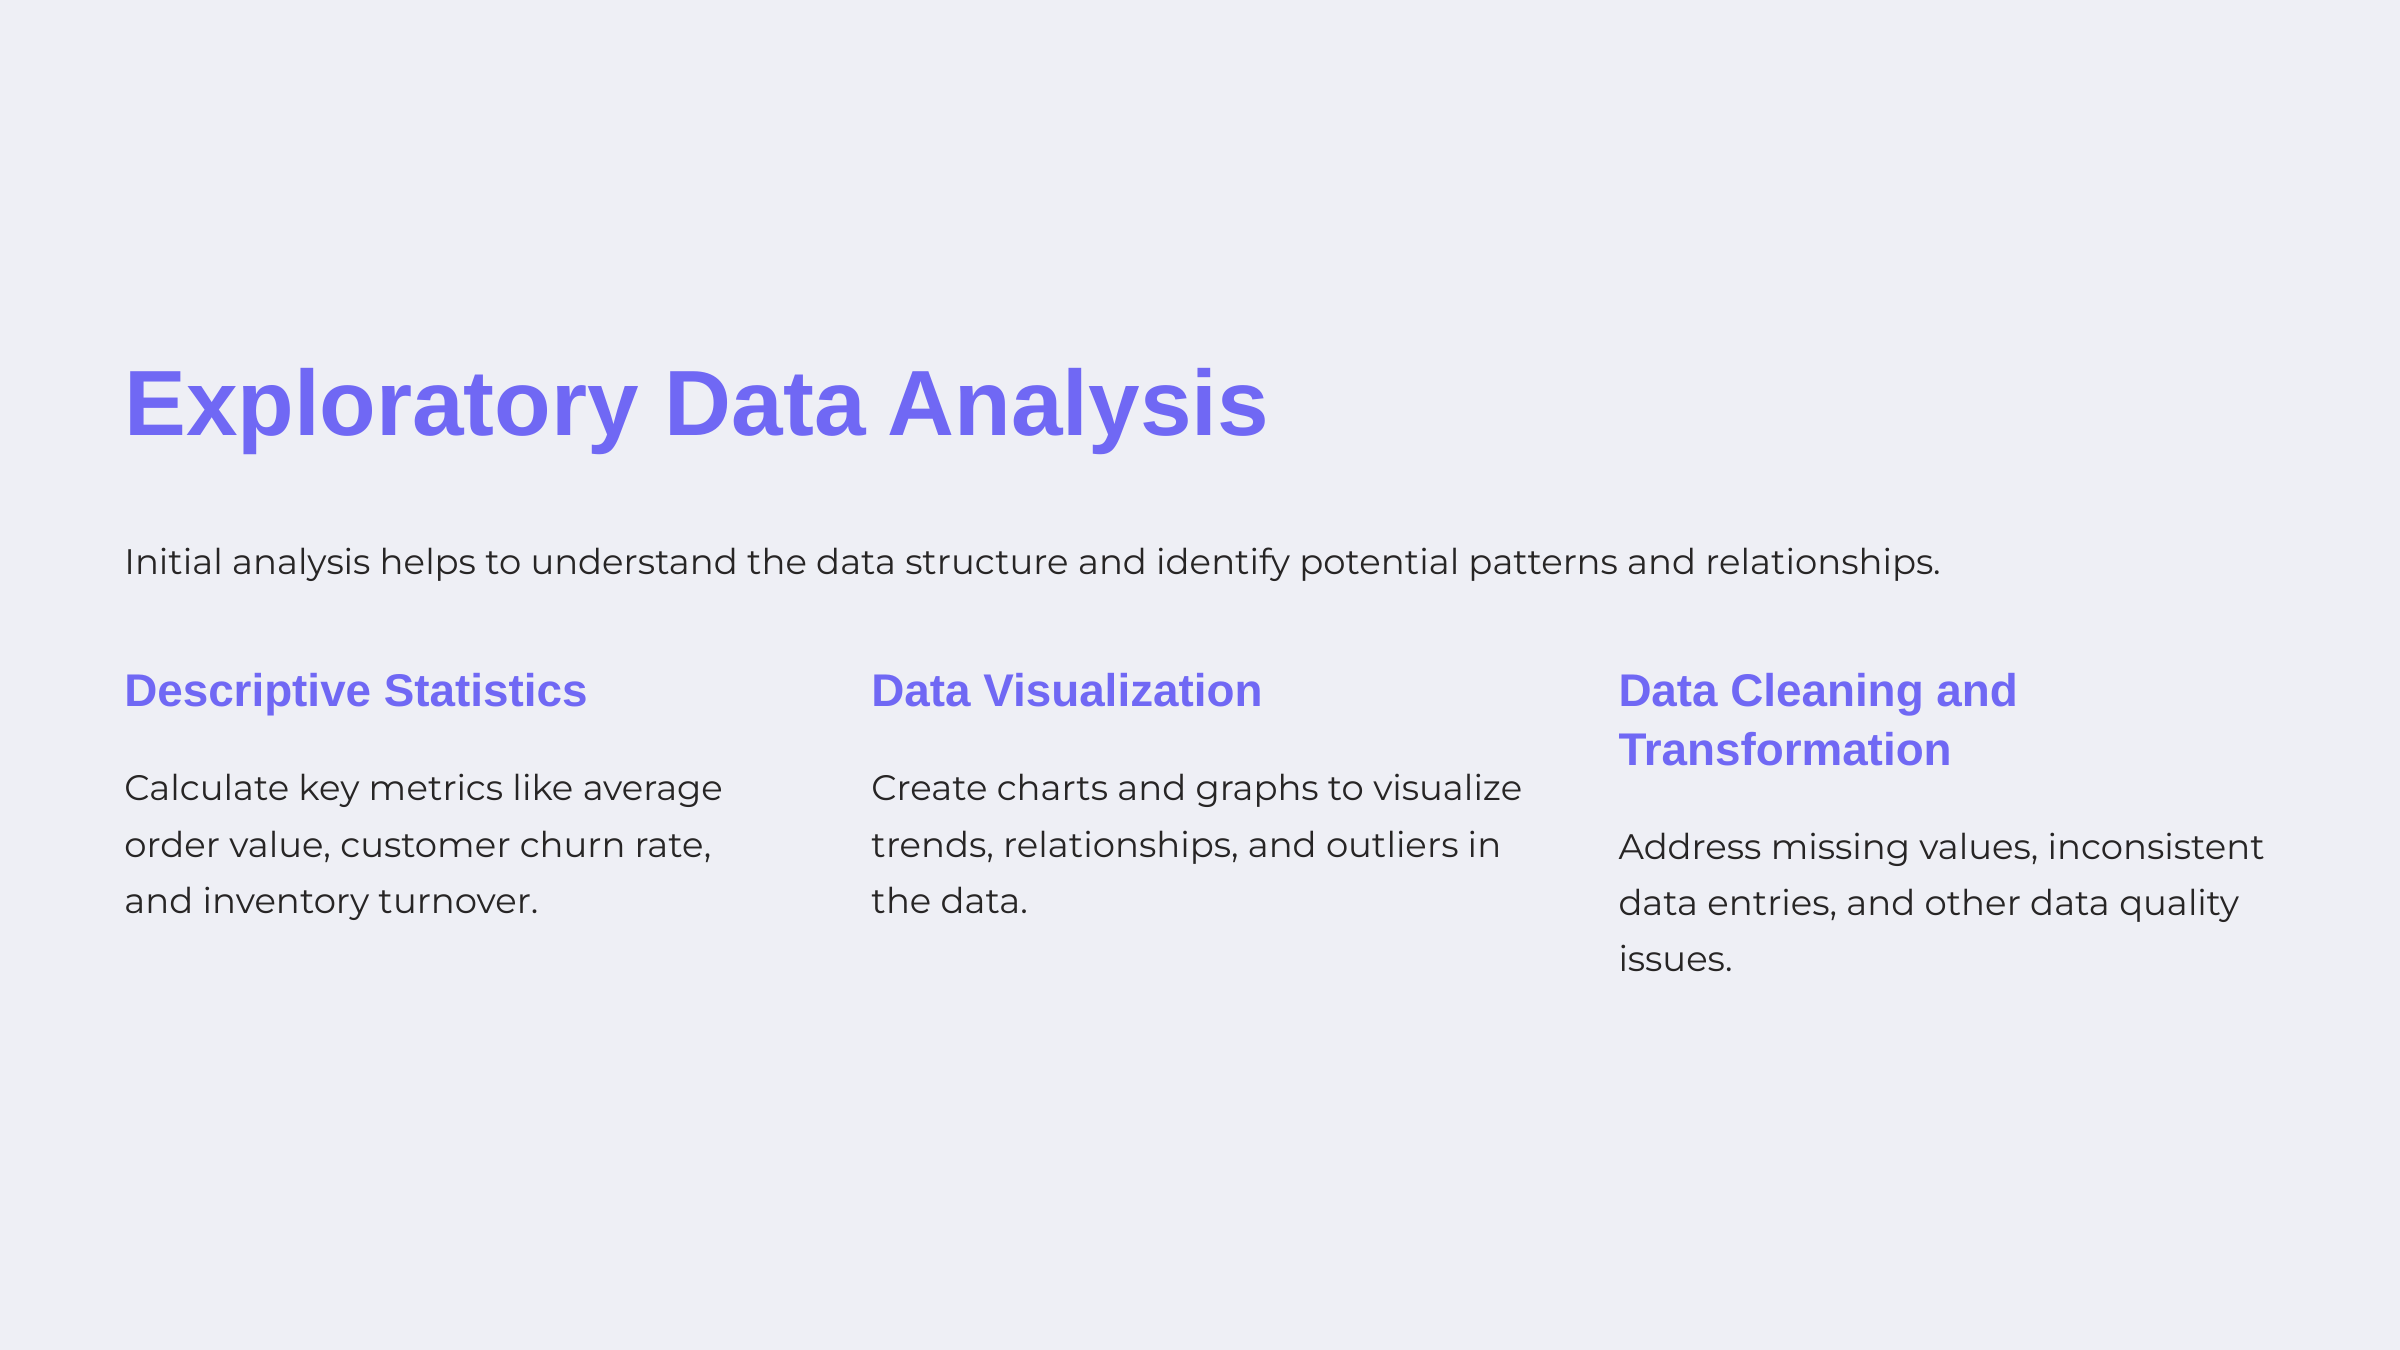

Exploratory Data Analysis
Initial analysis helps to understand the data structure and identify potential patterns and relationships.
Descriptive Statistics
Data Visualization
Data Cleaning and Transformation
Calculate key metrics like average order value, customer churn rate, and inventory turnover.
Create charts and graphs to visualize trends, relationships, and outliers in the data.
Address missing values, inconsistent data entries, and other data quality issues.